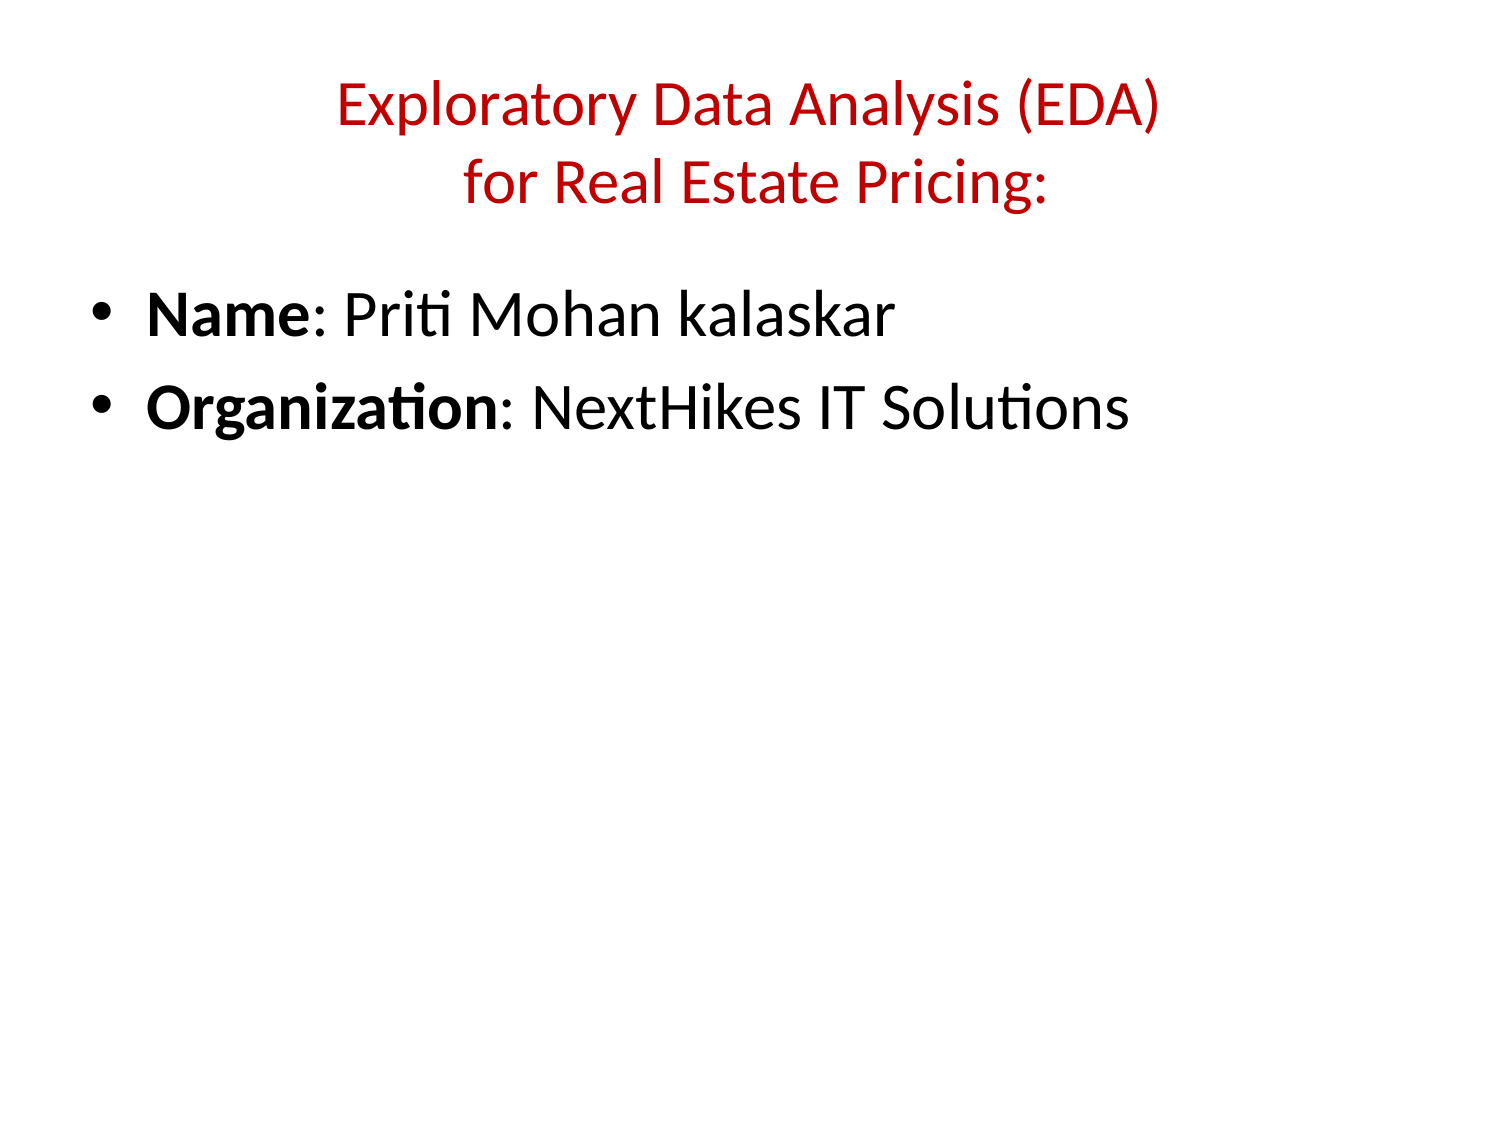

# Exploratory Data Analysis (EDA) for Real Estate Pricing:
Name: Priti Mohan kalaskar
Organization: NextHikes IT Solutions